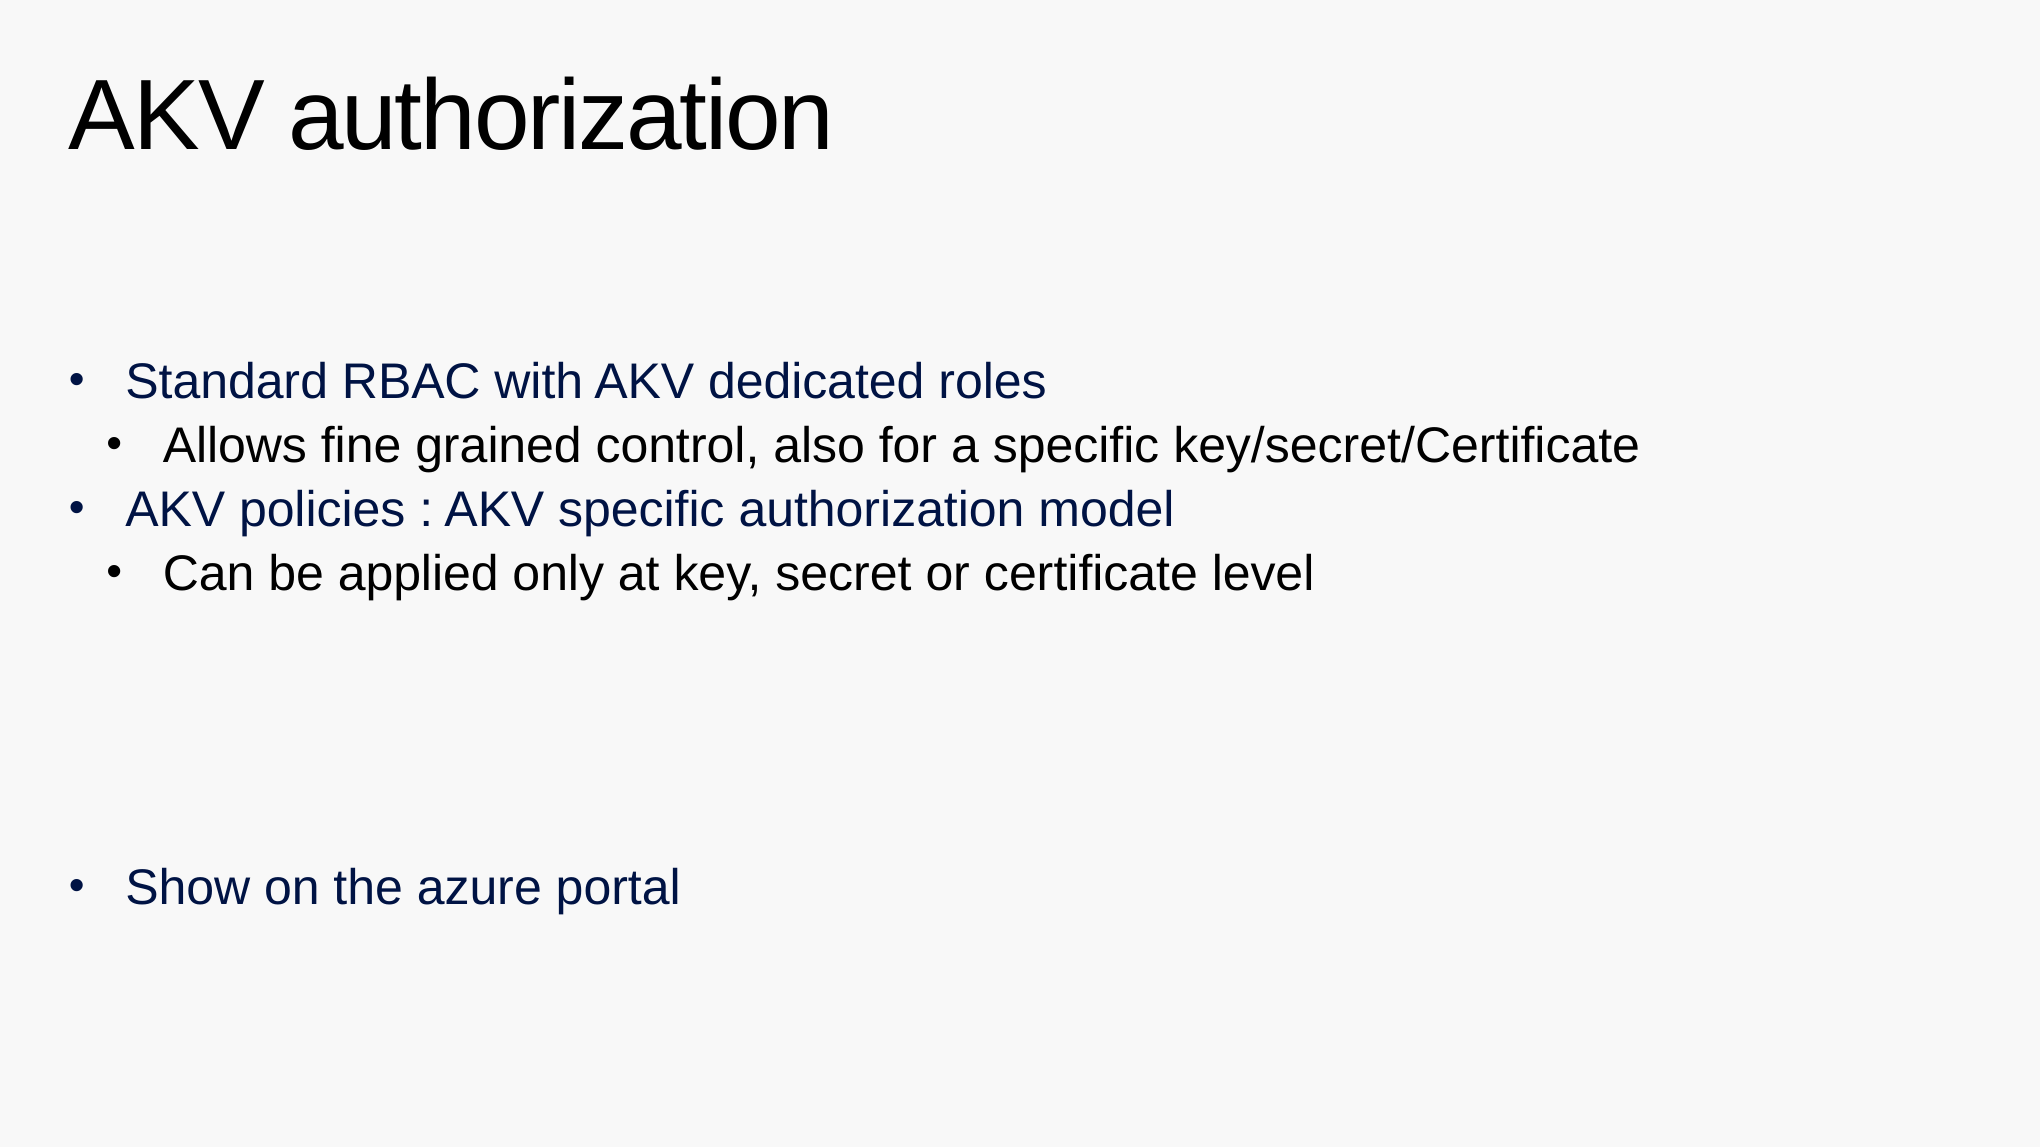

# AKV authorization
Standard RBAC with AKV dedicated roles
Allows fine grained control, also for a specific key/secret/Certificate
AKV policies : AKV specific authorization model
Can be applied only at key, secret or certificate level

Show on the azure portal